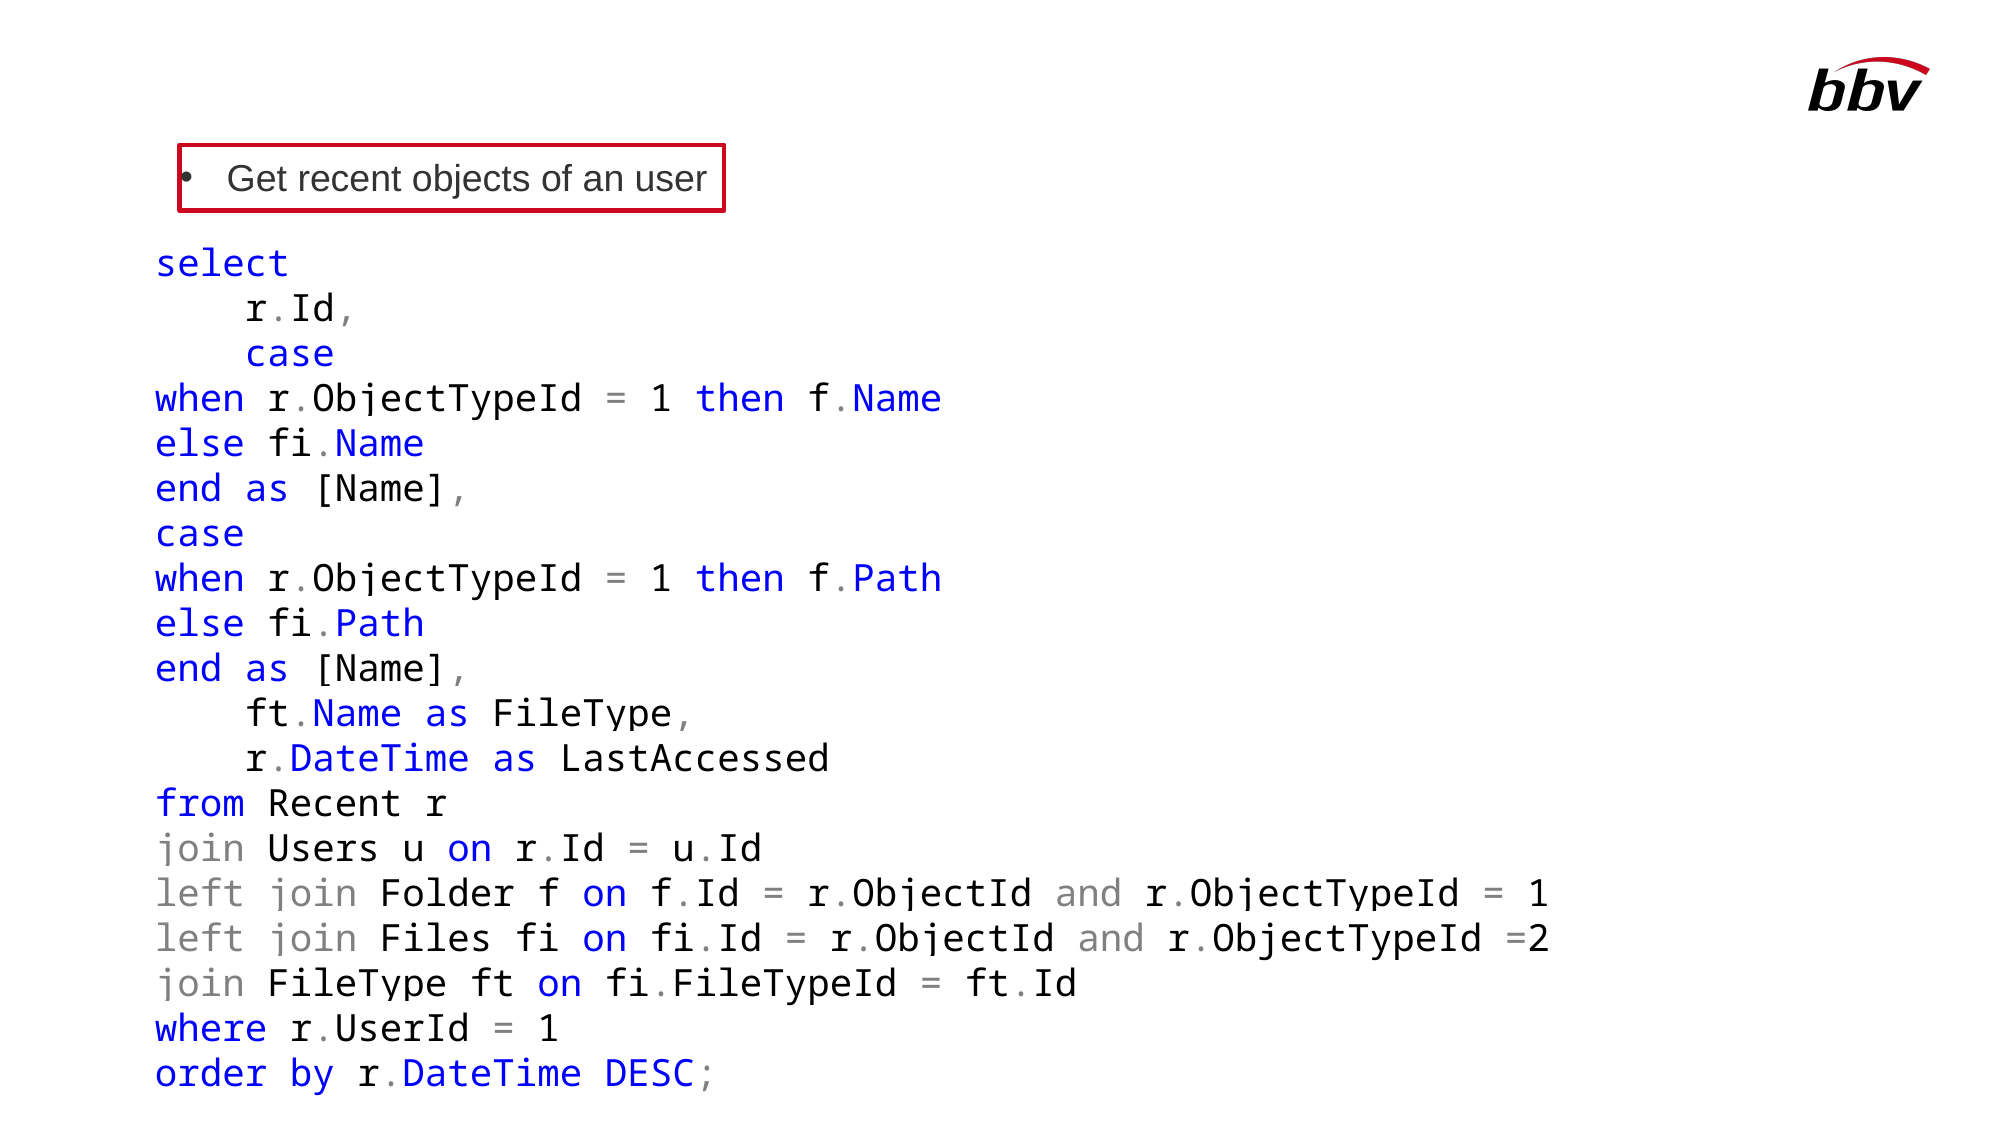

Get recent objects of an user
select
    r.Id,
    case
when r.ObjectTypeId = 1 then f.Name
else fi.Name
end as [Name],
case
when r.ObjectTypeId = 1 then f.Path
else fi.Path
end as [Name],
    ft.Name as FileType,
    r.DateTime as LastAccessed
from Recent r
join Users u on r.Id = u.Id
left join Folder f on f.Id = r.ObjectId and r.ObjectTypeId = 1
left join Files fi on fi.Id = r.ObjectId and r.ObjectTypeId =2
join FileType ft on fi.FileTypeId = ft.Id
where r.UserId = 1
order by r.DateTime DESC;